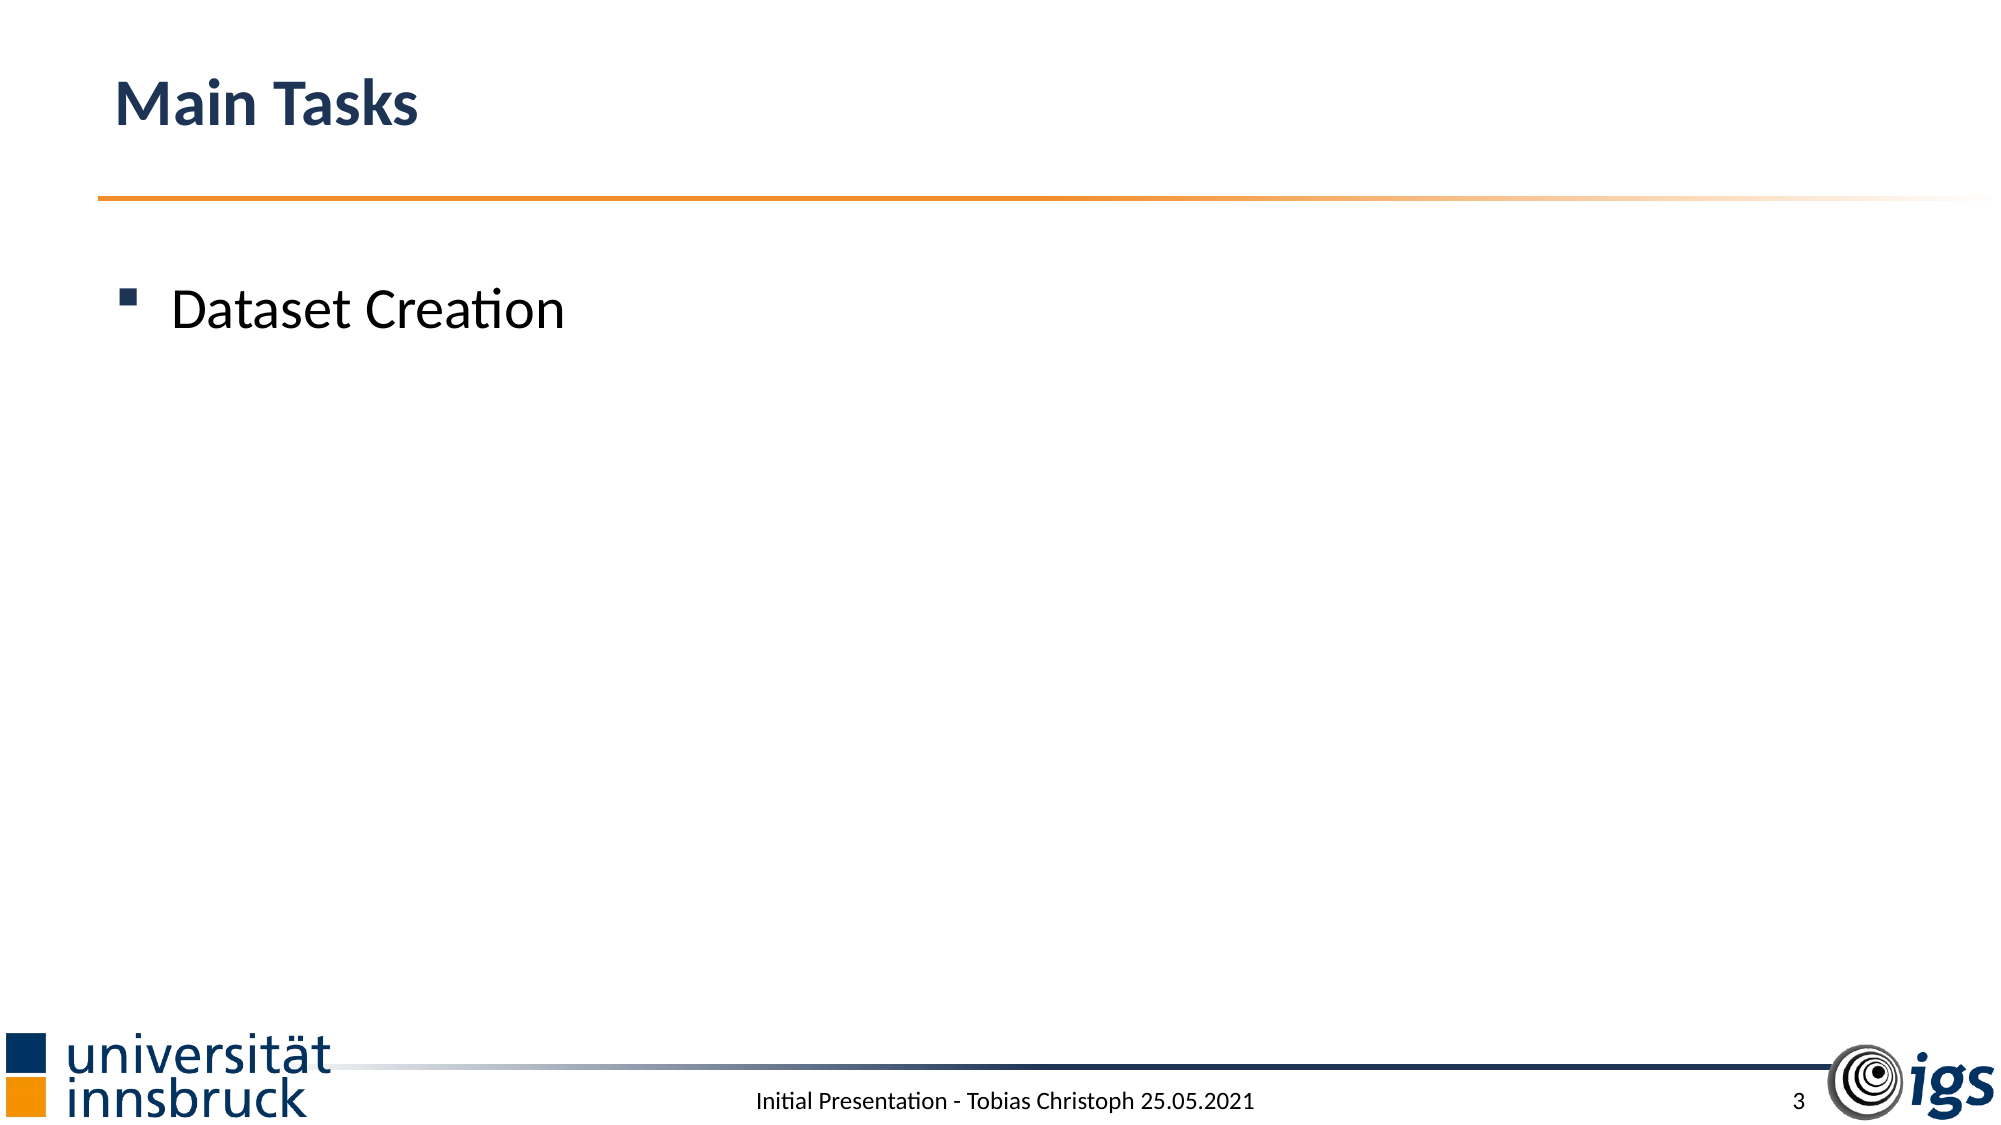

# Main Tasks
Dataset Creation

3
Initial Presentation - Tobias Christoph 25.05.2021